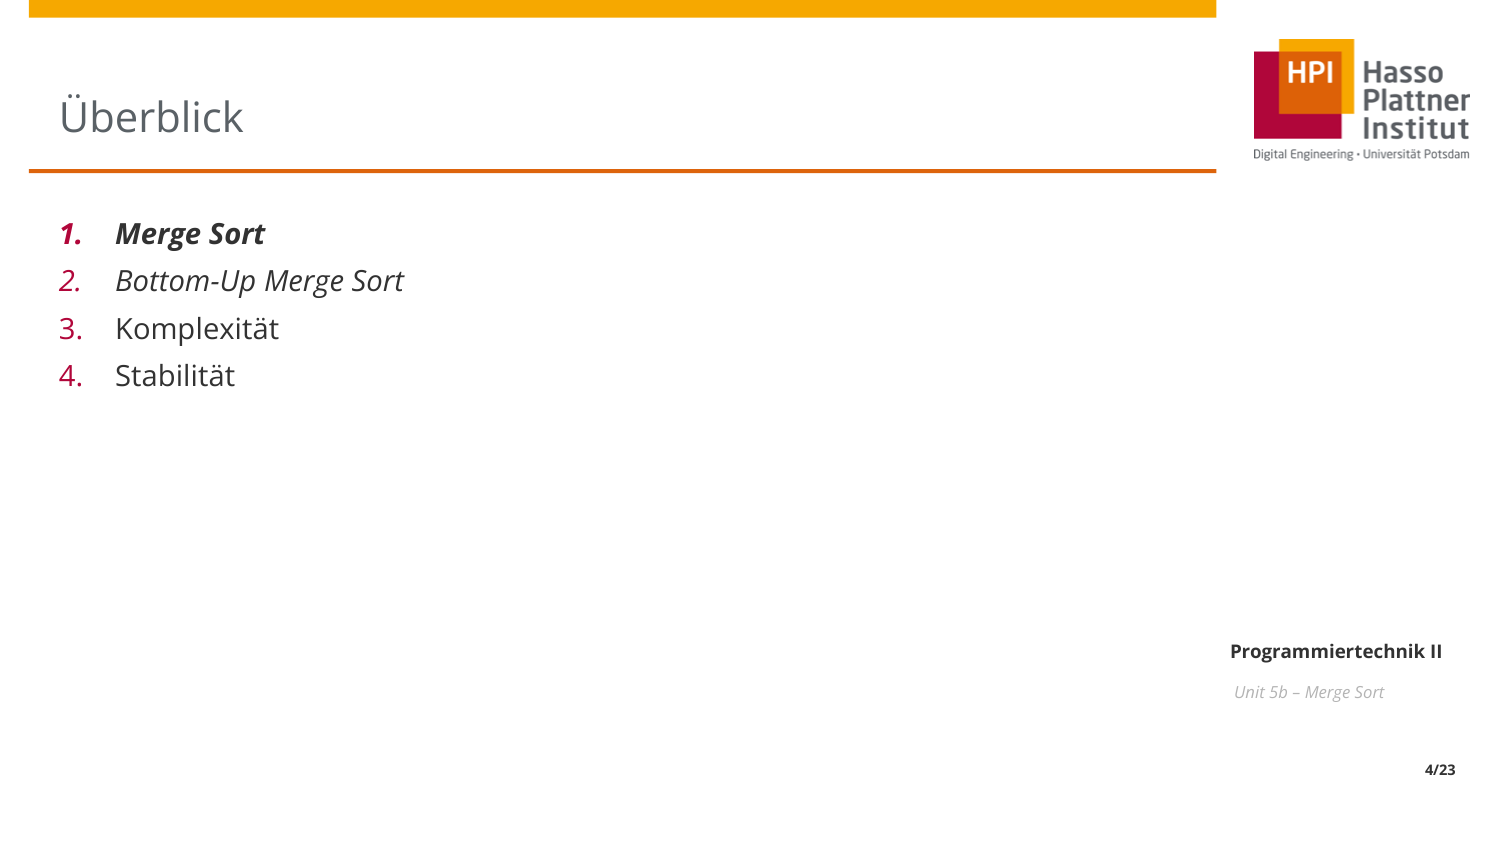

# Überblick
Merge Sort
Bottom-Up Merge Sort
Komplexität
Stabilität